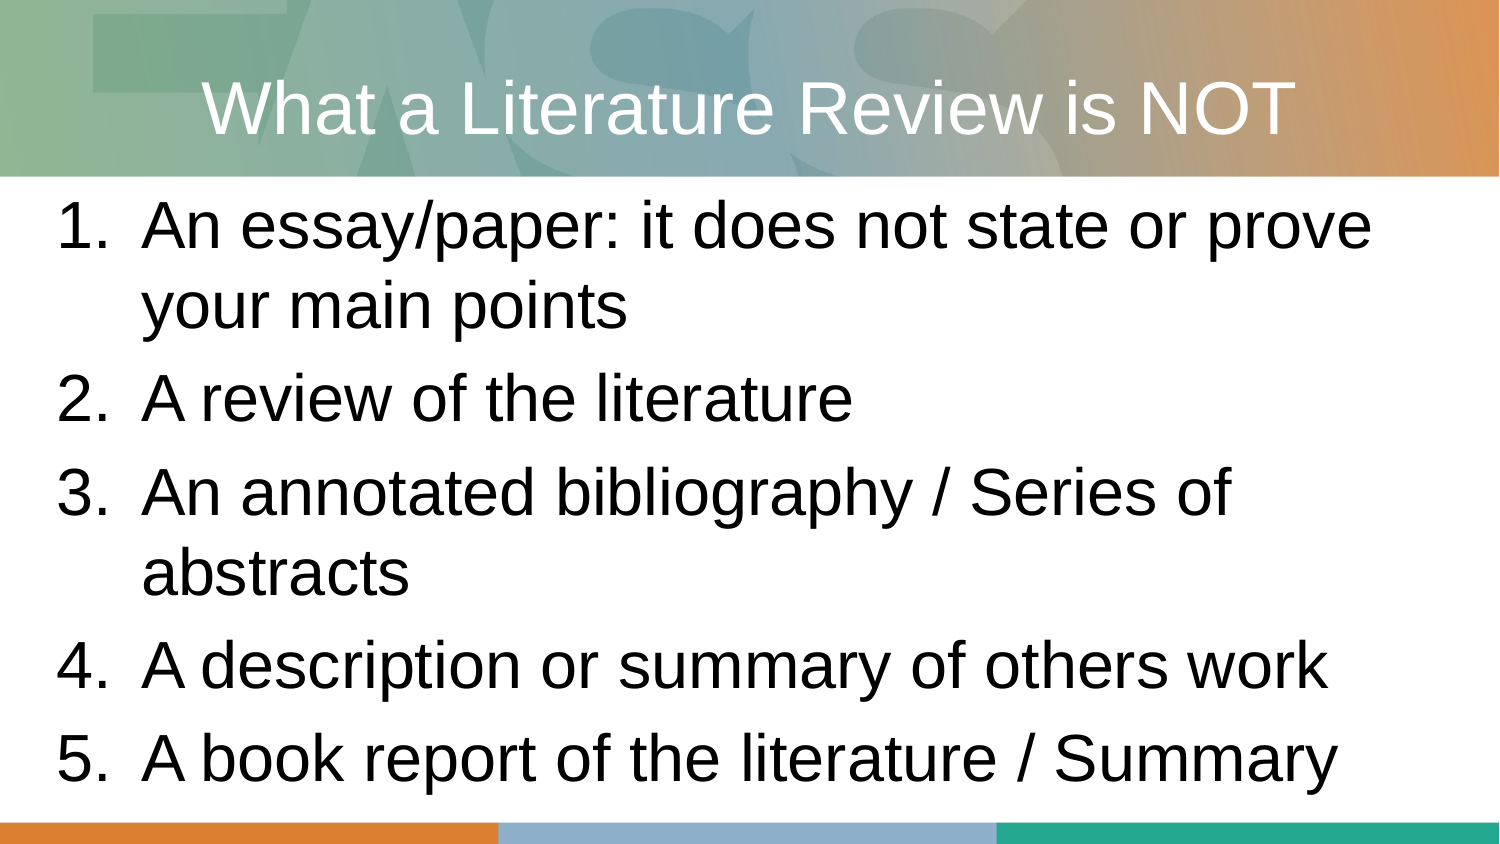

# What a Literature Review is NOT
An essay/paper: it does not state or prove your main points
A review of the literature
An annotated bibliography / Series of abstracts
A description or summary of others work
A book report of the literature / Summary